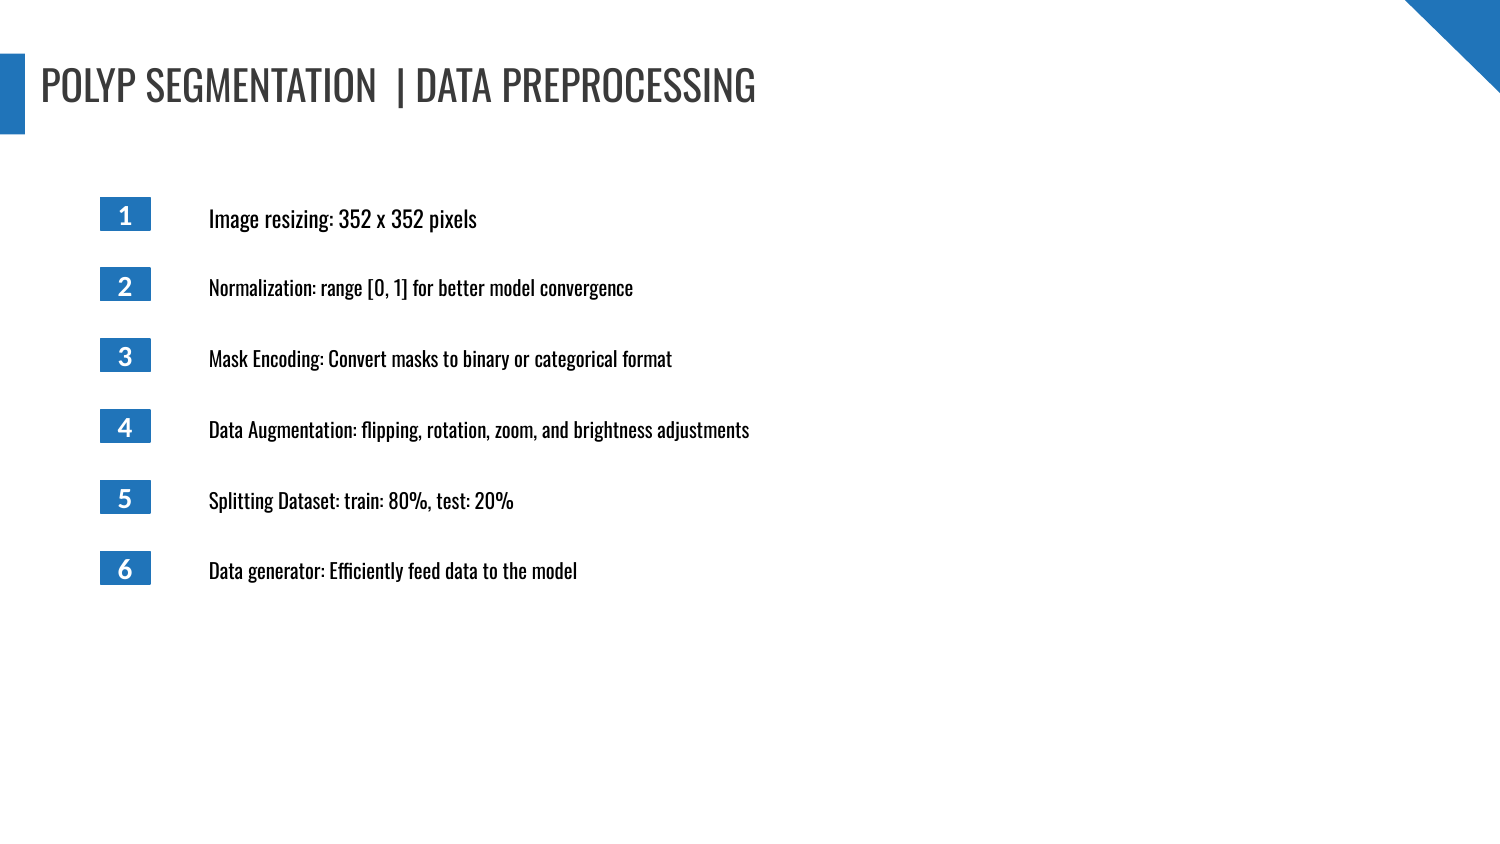

POLYP SEGMENTATION  | DATA PREPROCESSING
1
Image resizing: 352 x 352 pixels
2
Normalization: range [0, 1] for better model convergence
3
Mask Encoding: Convert masks to binary or categorical format
Data Augmentation: flipping, rotation, zoom, and brightness adjustments
4
5
Splitting Dataset: train: 80%, test: 20%
6
Data generator: Efficiently feed data to the model